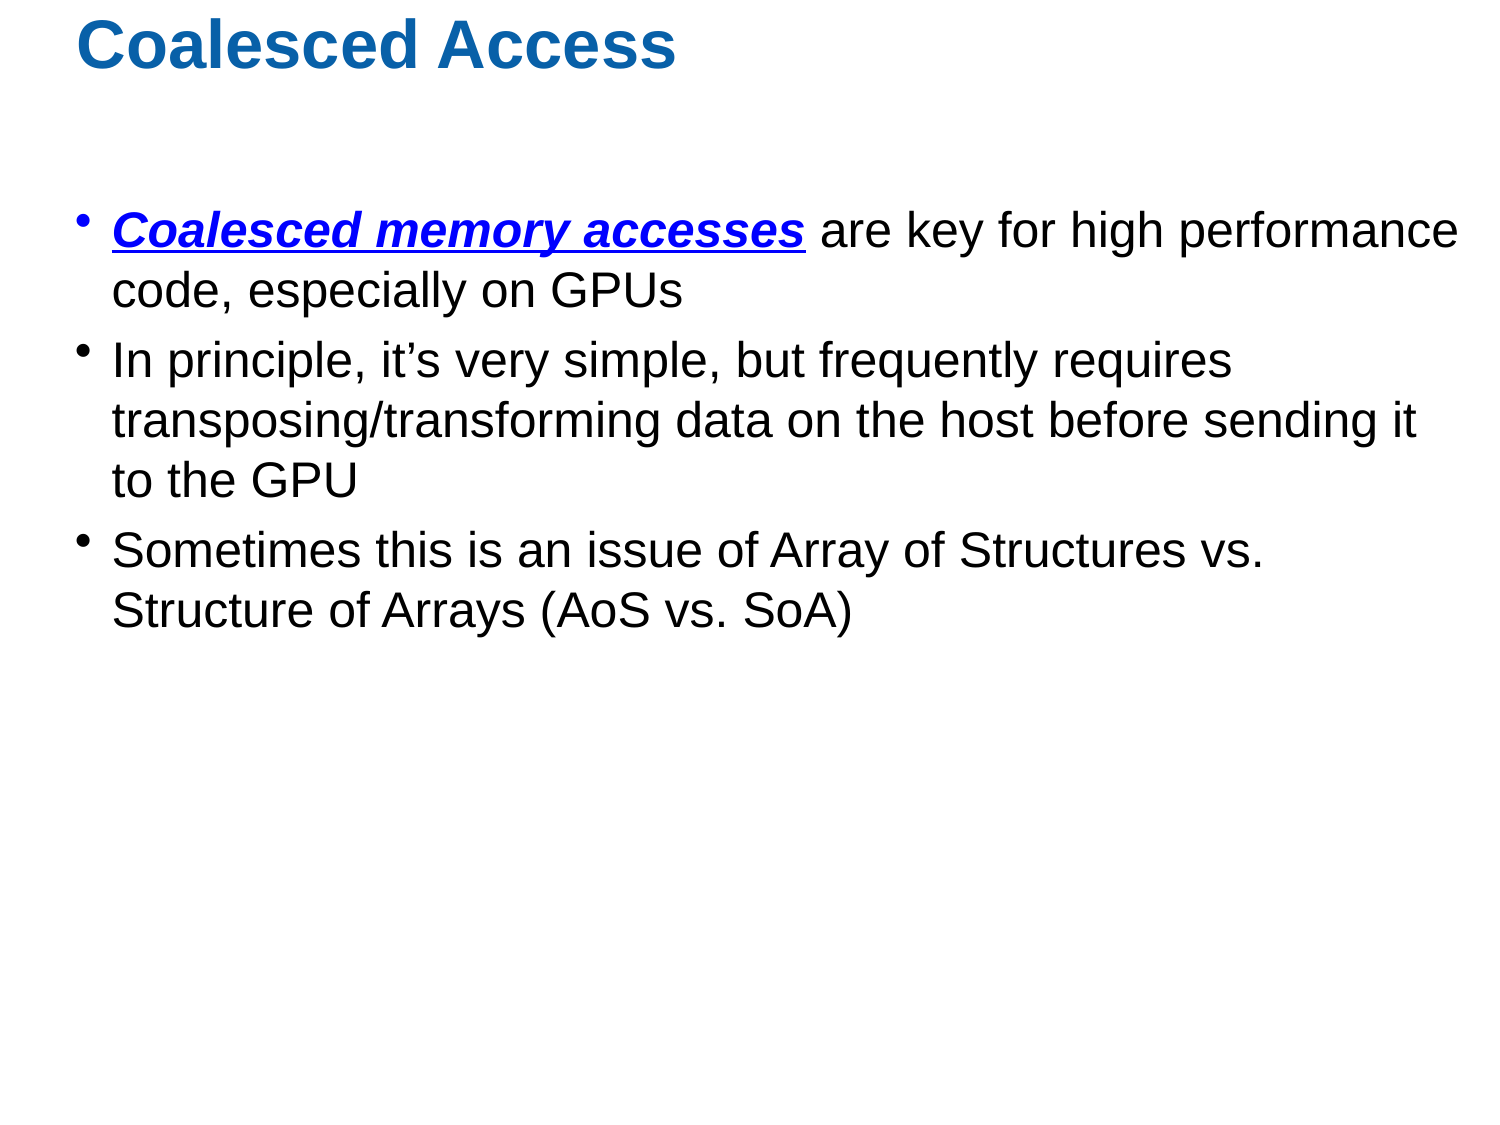

# Coalesced Access
Coalesced memory accesses are key for high performance code, especially on GPUs
In principle, it’s very simple, but frequently requires transposing/transforming data on the host before sending it to the GPU
Sometimes this is an issue of Array of Structures vs. Structure of Arrays (AoS vs. SoA)